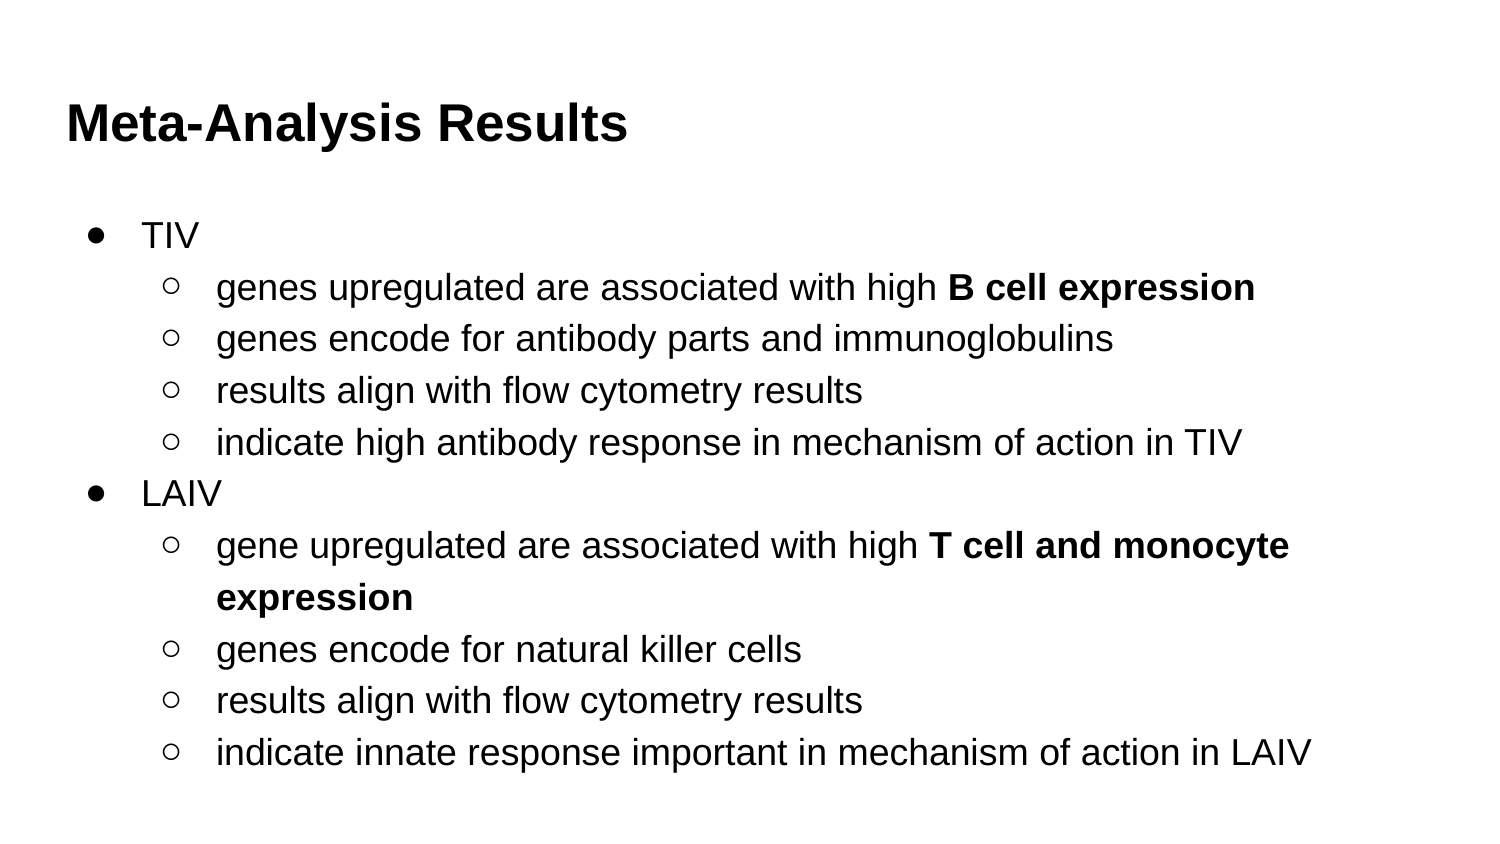

# Meta-Analysis Results
TIV
genes upregulated are associated with high B cell expression
genes encode for antibody parts and immunoglobulins
results align with flow cytometry results
indicate high antibody response in mechanism of action in TIV
LAIV
gene upregulated are associated with high T cell and monocyte expression
genes encode for natural killer cells
results align with flow cytometry results
indicate innate response important in mechanism of action in LAIV